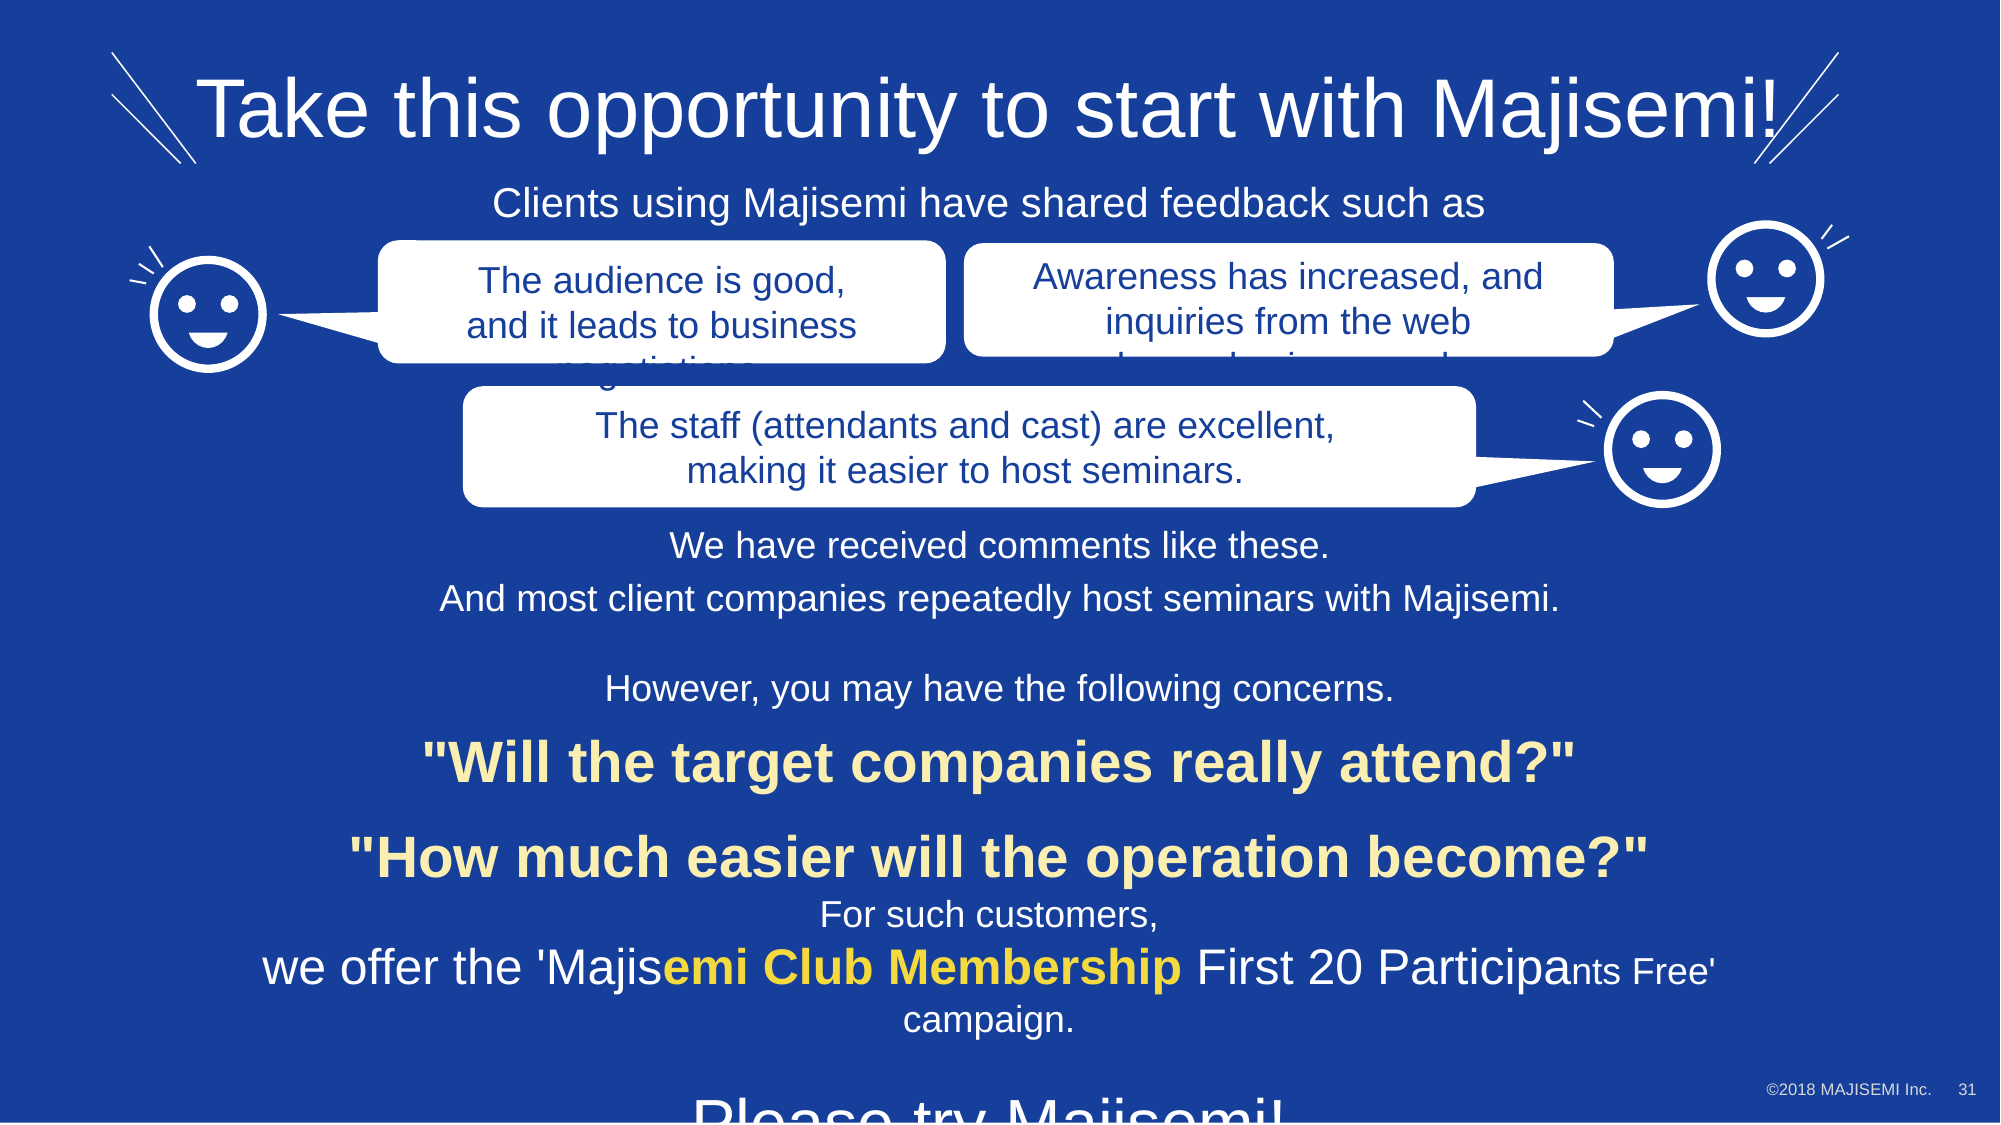

Take this opportunity to start with Majisemi!
Clients using Majisemi have shared feedback such as

Awareness has increased, and inquiries from the web
have also increased.
The audience is good,
and it leads to business negotiations.

The staff (attendants and cast) are excellent,
making it easier to host seminars.

We have received comments like these.
And most client companies repeatedly host seminars with Majisemi.
However, you may have the following concerns.

"Will the target companies really attend?"
"How much easier will the operation become?"
For such customers,
we offer the 'Majisemi Club Membership First 20 Participants Free' campaign.
Please try Majisemi!
©2018 MAJISEMI Inc.
31